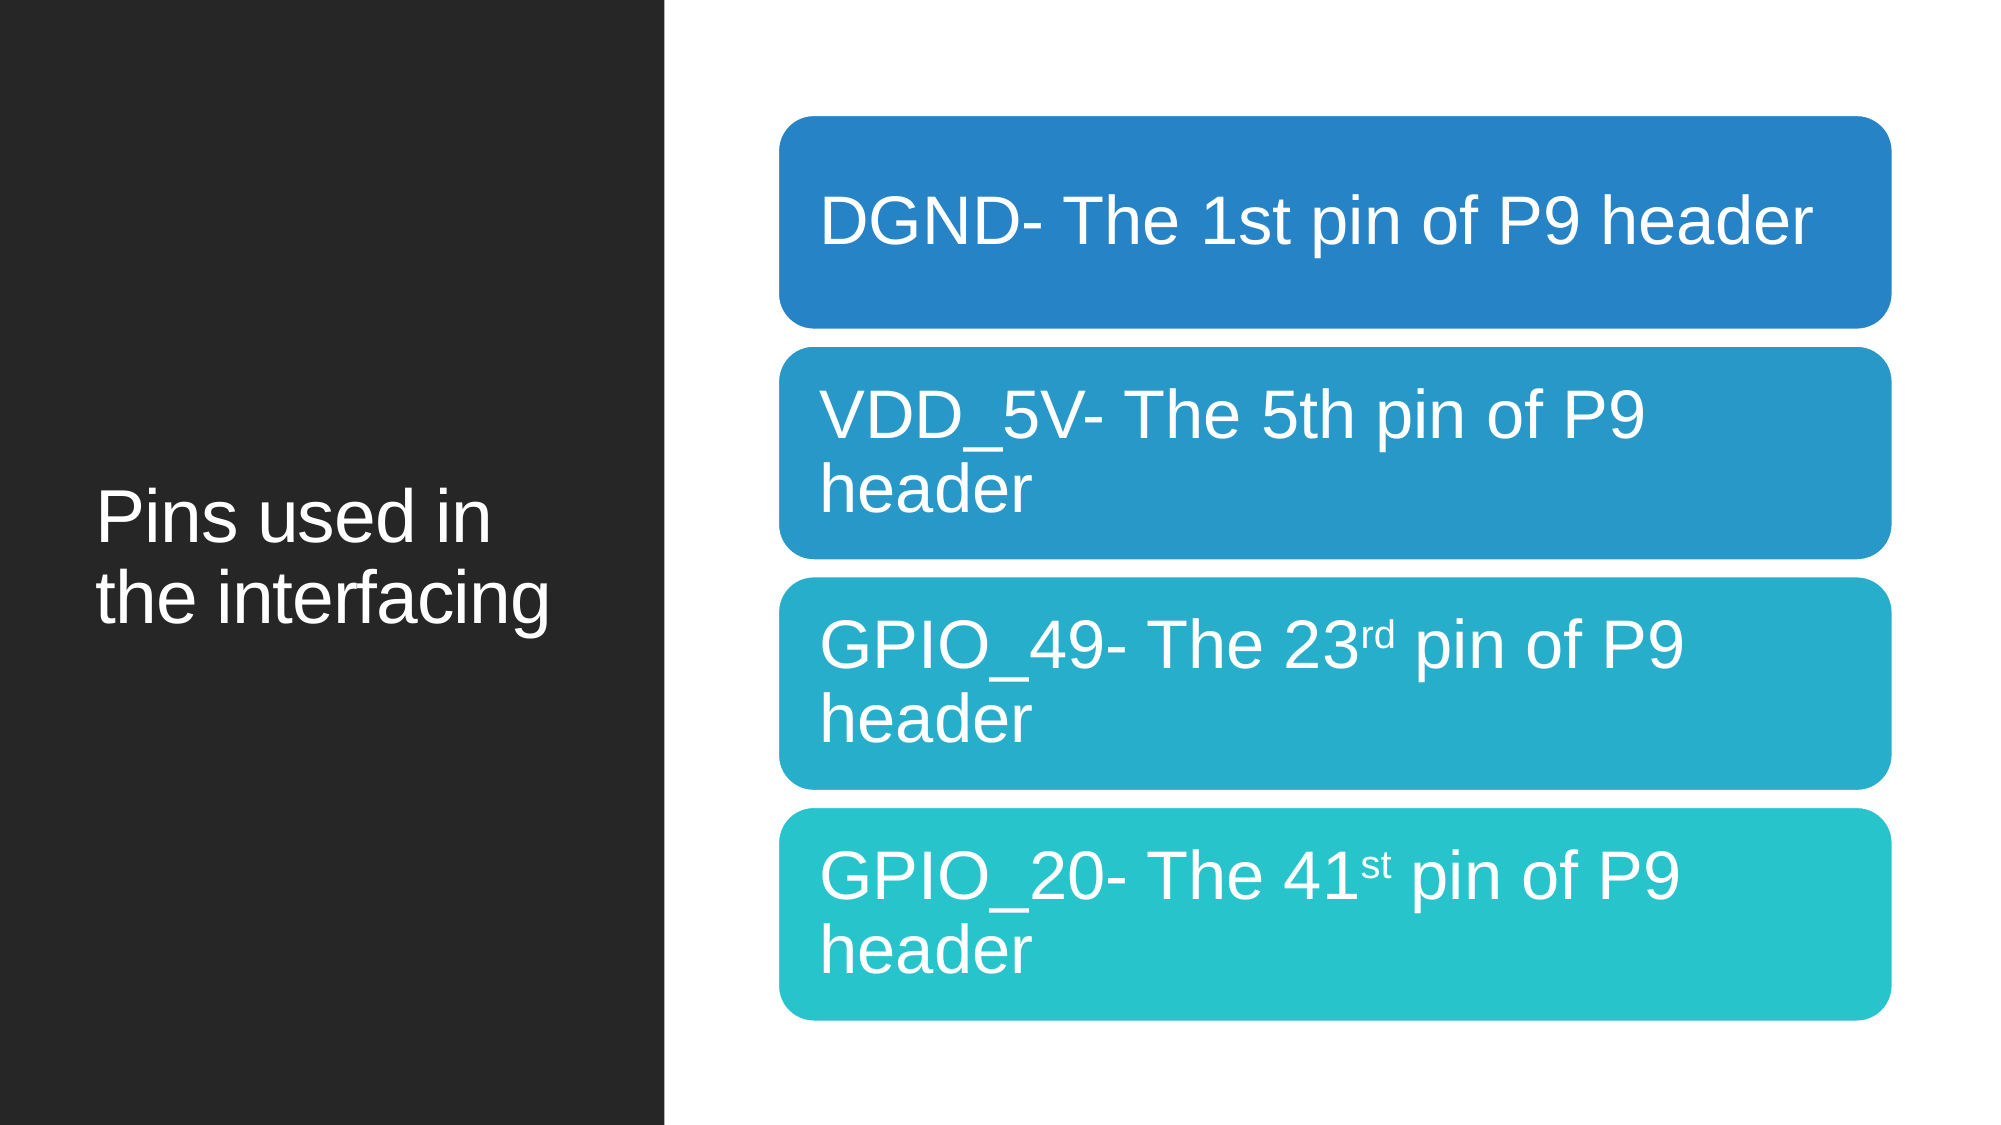

# Pins used in the interfacing
DGND- The 1st pin of P9 header
VDD_5V- The 5th pin of P9 header
GPIO_49- The 23rd pin of P9 header
GPIO_20- The 41st pin of P9 header